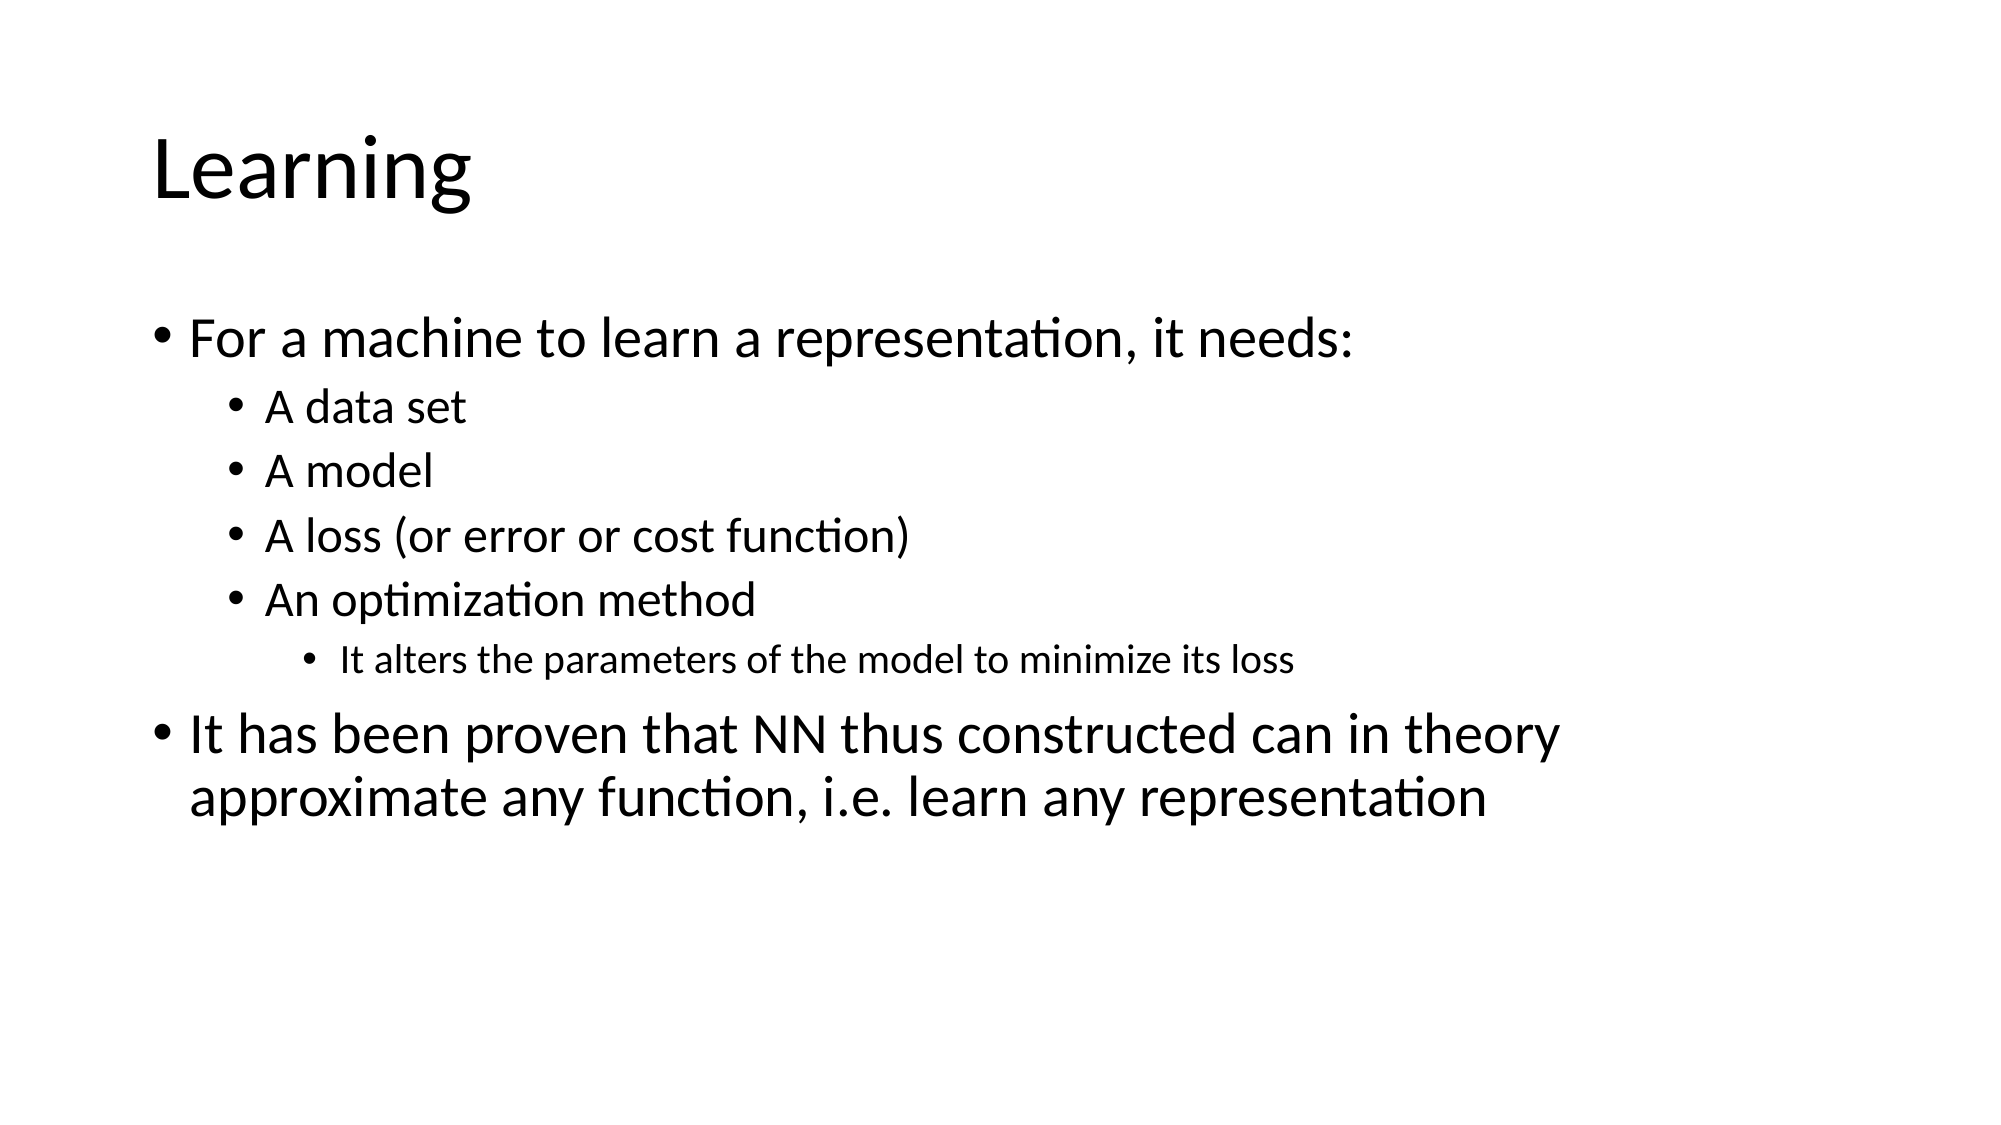

# Learning
For a machine to learn a representation, it needs:
A data set
A model
A loss (or error or cost function)
An optimization method
It alters the parameters of the model to minimize its loss
It has been proven that NN thus constructed can in theory approximate any function, i.e. learn any representation